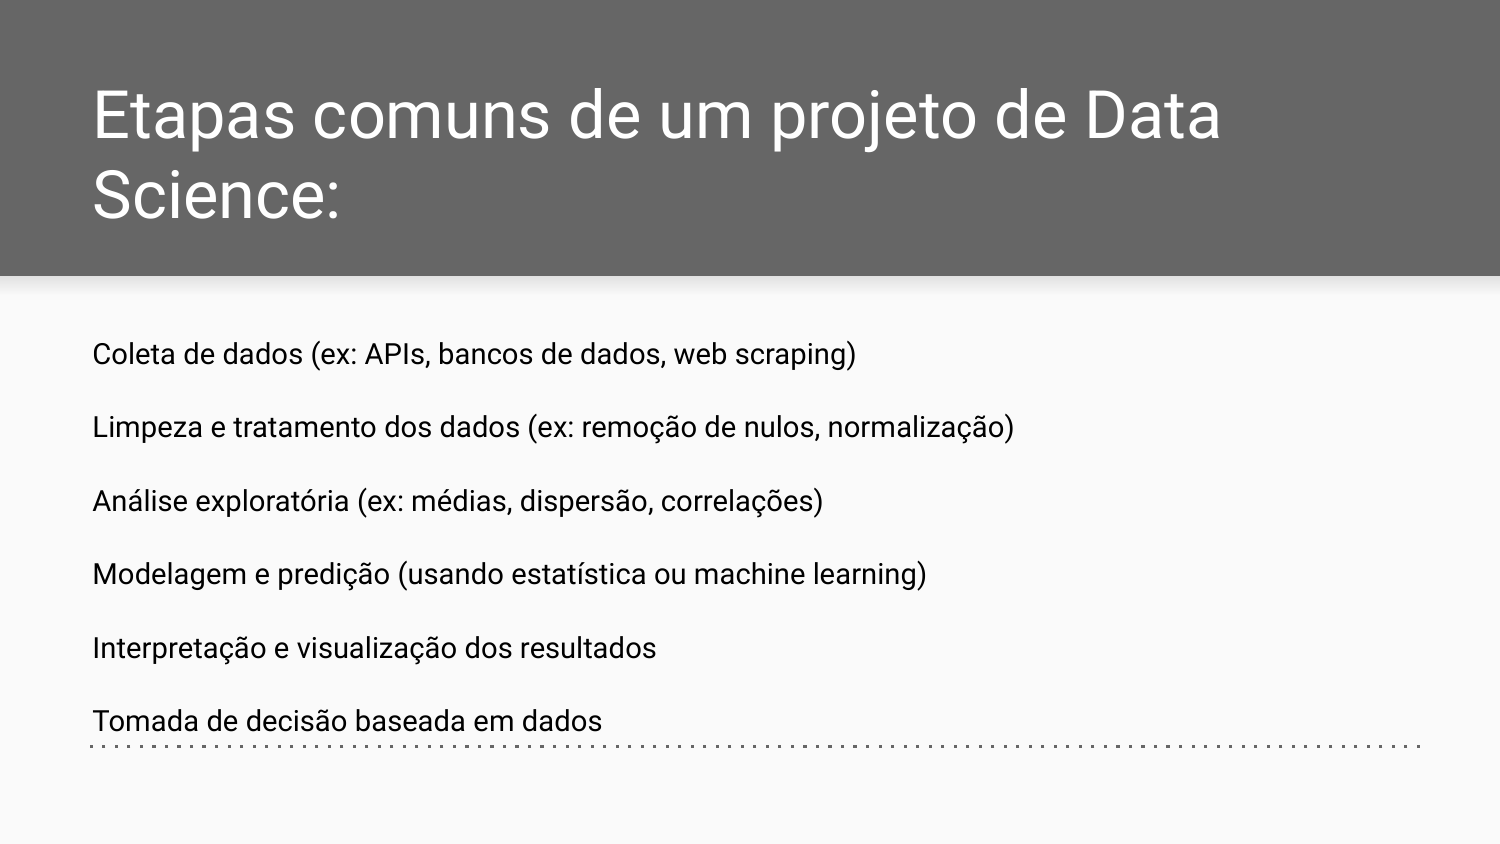

# Etapas comuns de um projeto de Data Science:
Coleta de dados (ex: APIs, bancos de dados, web scraping)
Limpeza e tratamento dos dados (ex: remoção de nulos, normalização)
Análise exploratória (ex: médias, dispersão, correlações)
Modelagem e predição (usando estatística ou machine learning)
Interpretação e visualização dos resultados
Tomada de decisão baseada em dados